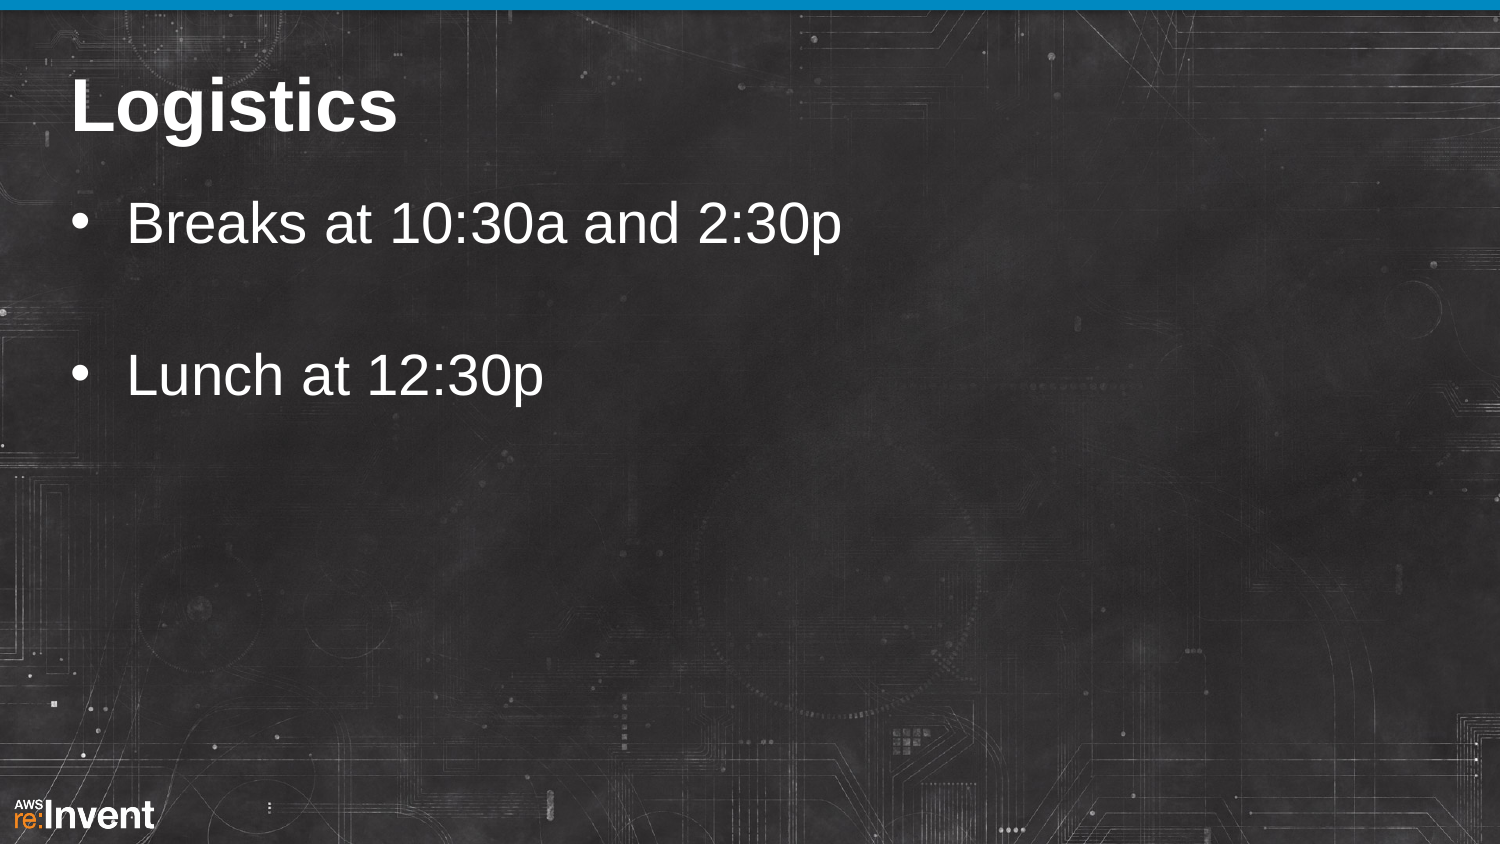

# Logistics
Breaks at 10:30a and 2:30p
Lunch at 12:30p